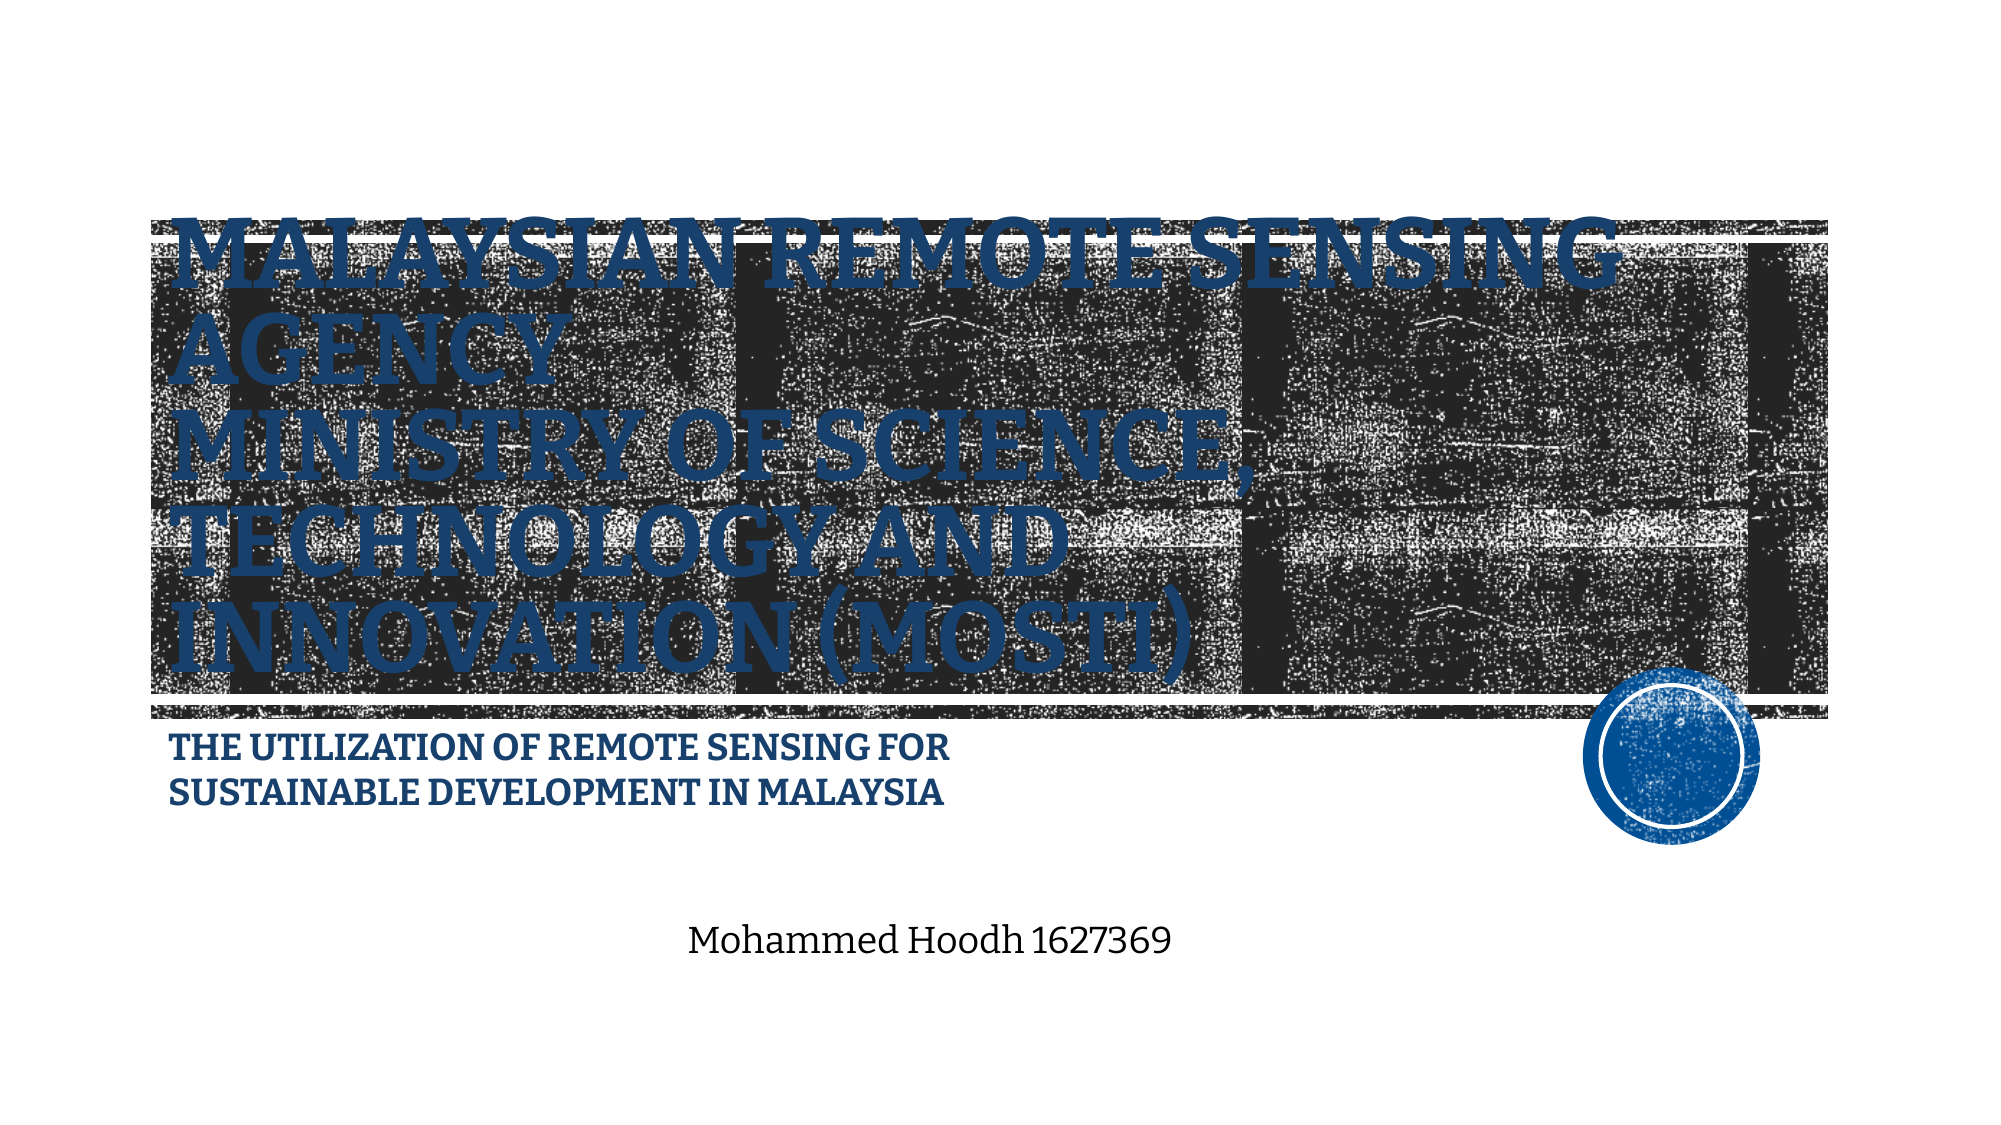

# MALAYSIAN REMOTE SENSING AGENCY Ministry of Science, Technology and Innovation (MOSTI)
THE UTILIZATION OF REMOTE SENSING FOR SUSTAINABLE DEVELOPMENT IN MALAYSIA
Mohammed Hoodh 1627369